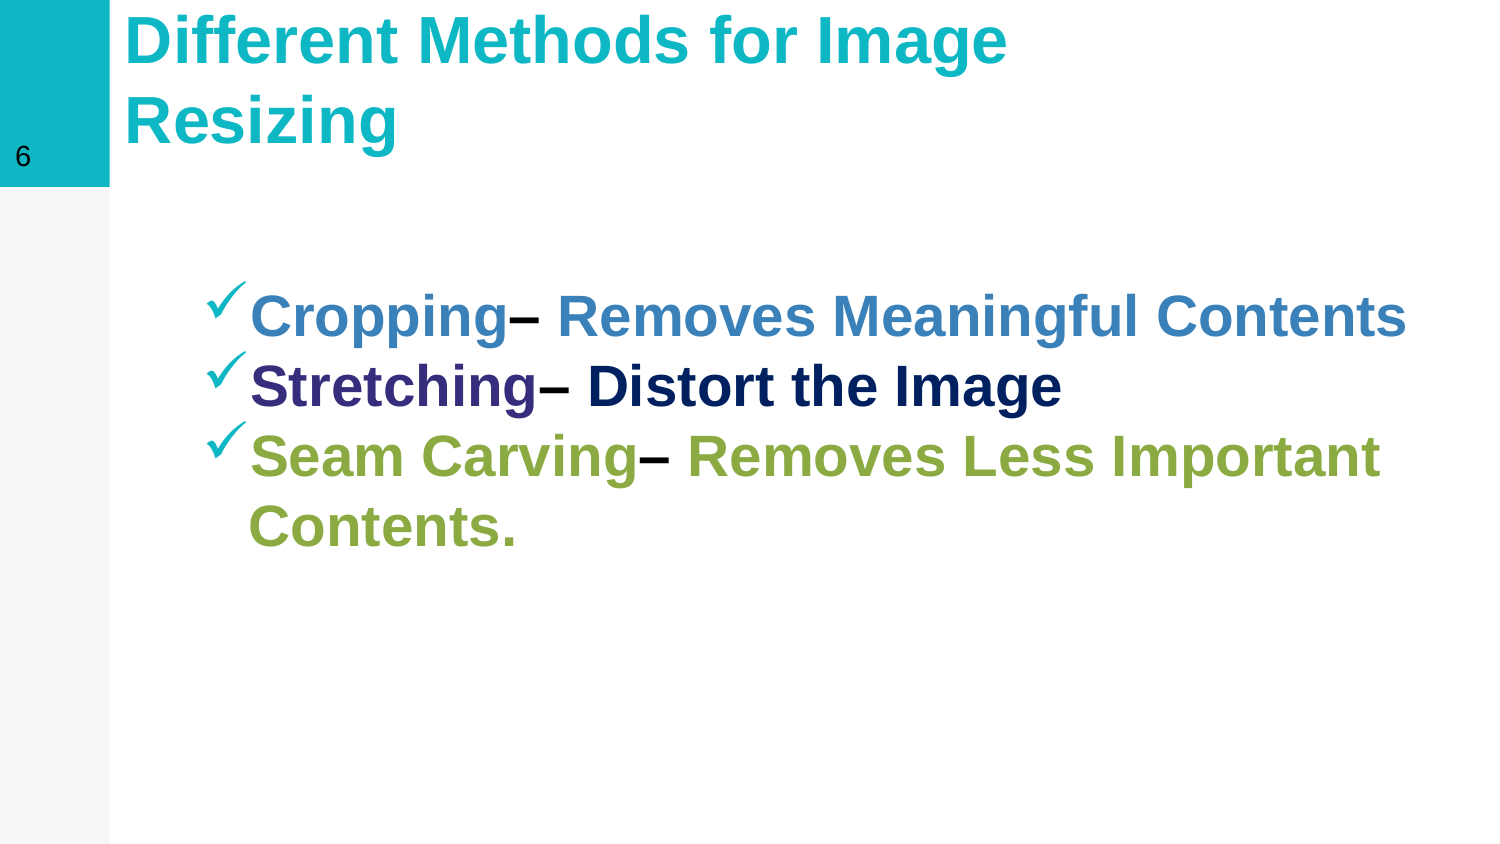

6
# Different Methods for Image Resizing
Cropping– Removes Meaningful Contents
Stretching– Distort the Image
Seam Carving– Removes Less Important Contents.